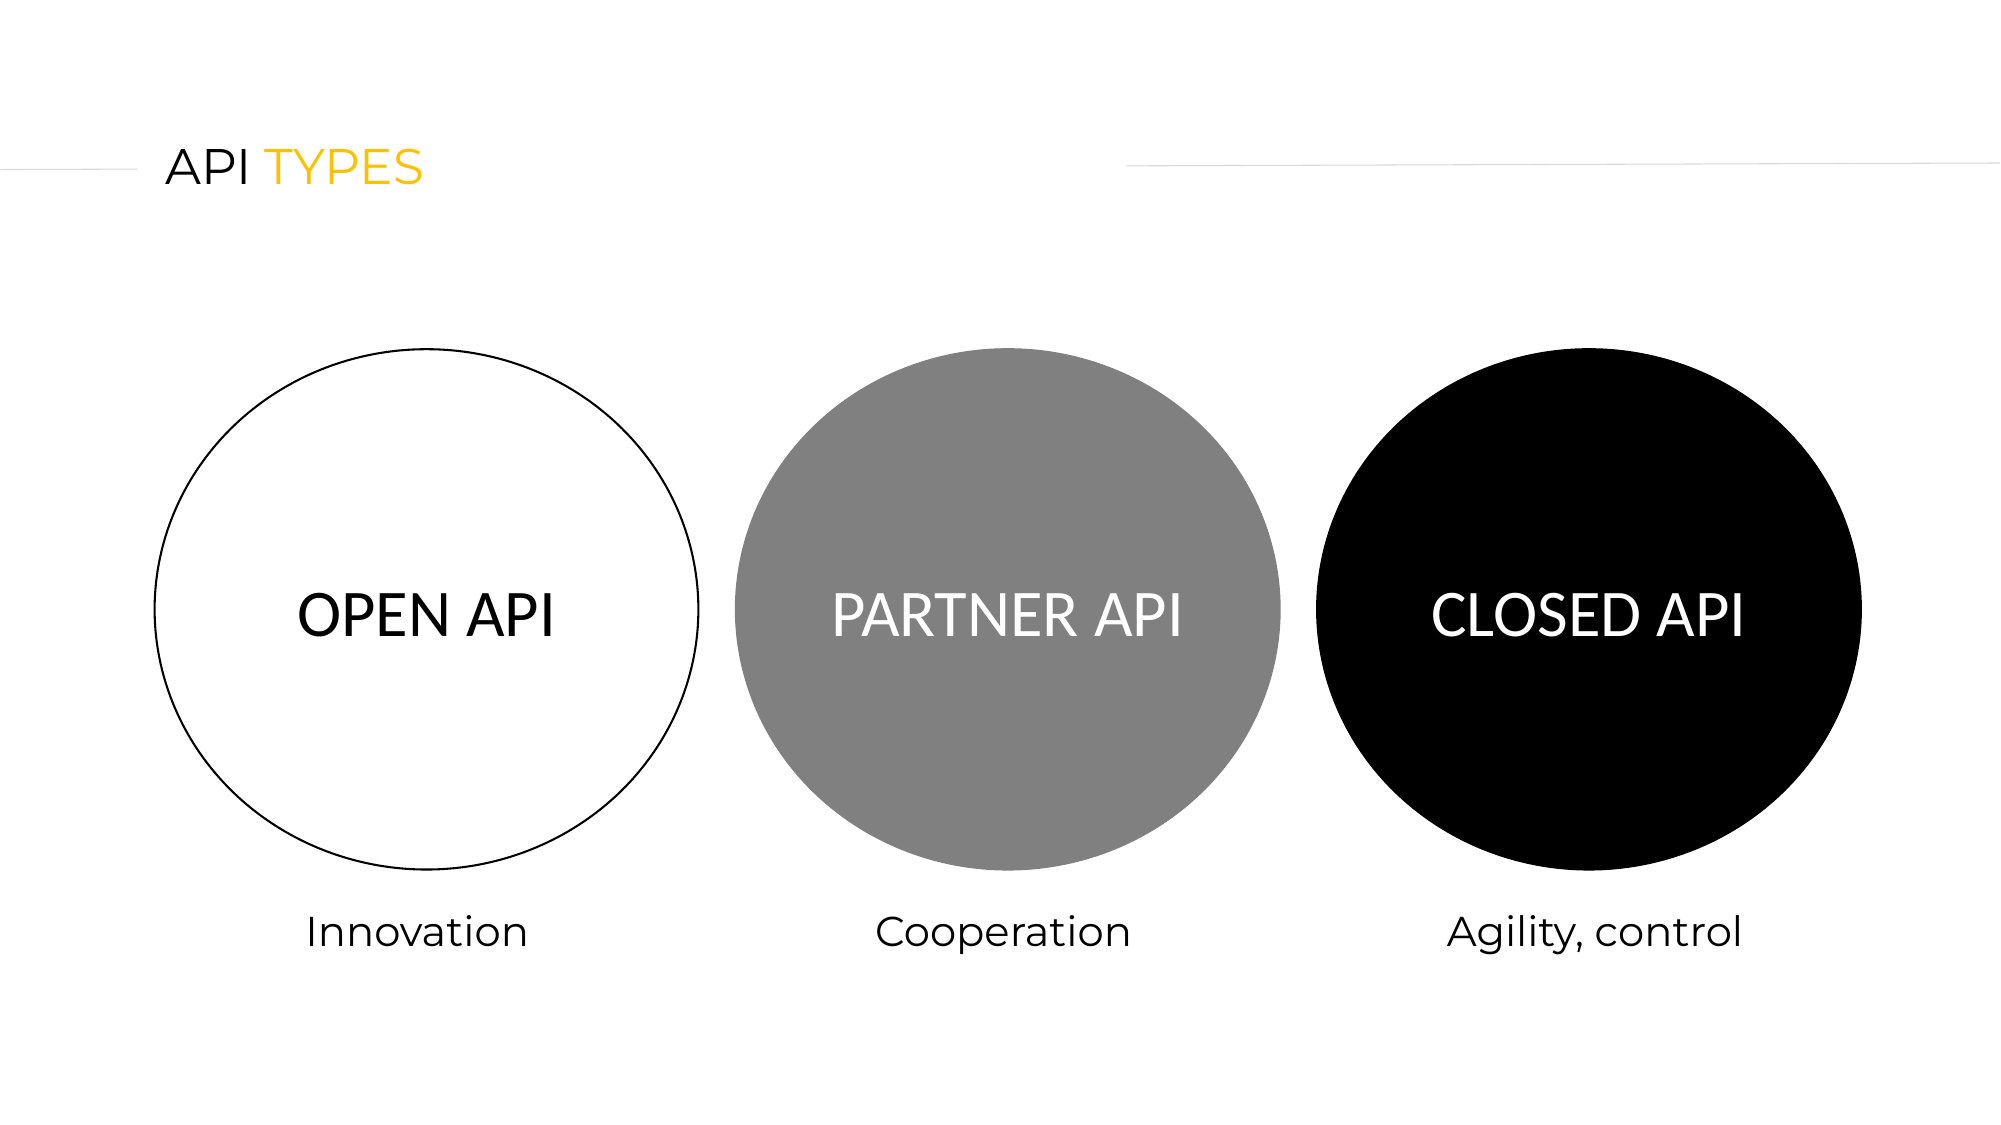

# API TYPES
CLOSED API
PARTNER API
OPEN API
Innovation
Cooperation
Agility, control